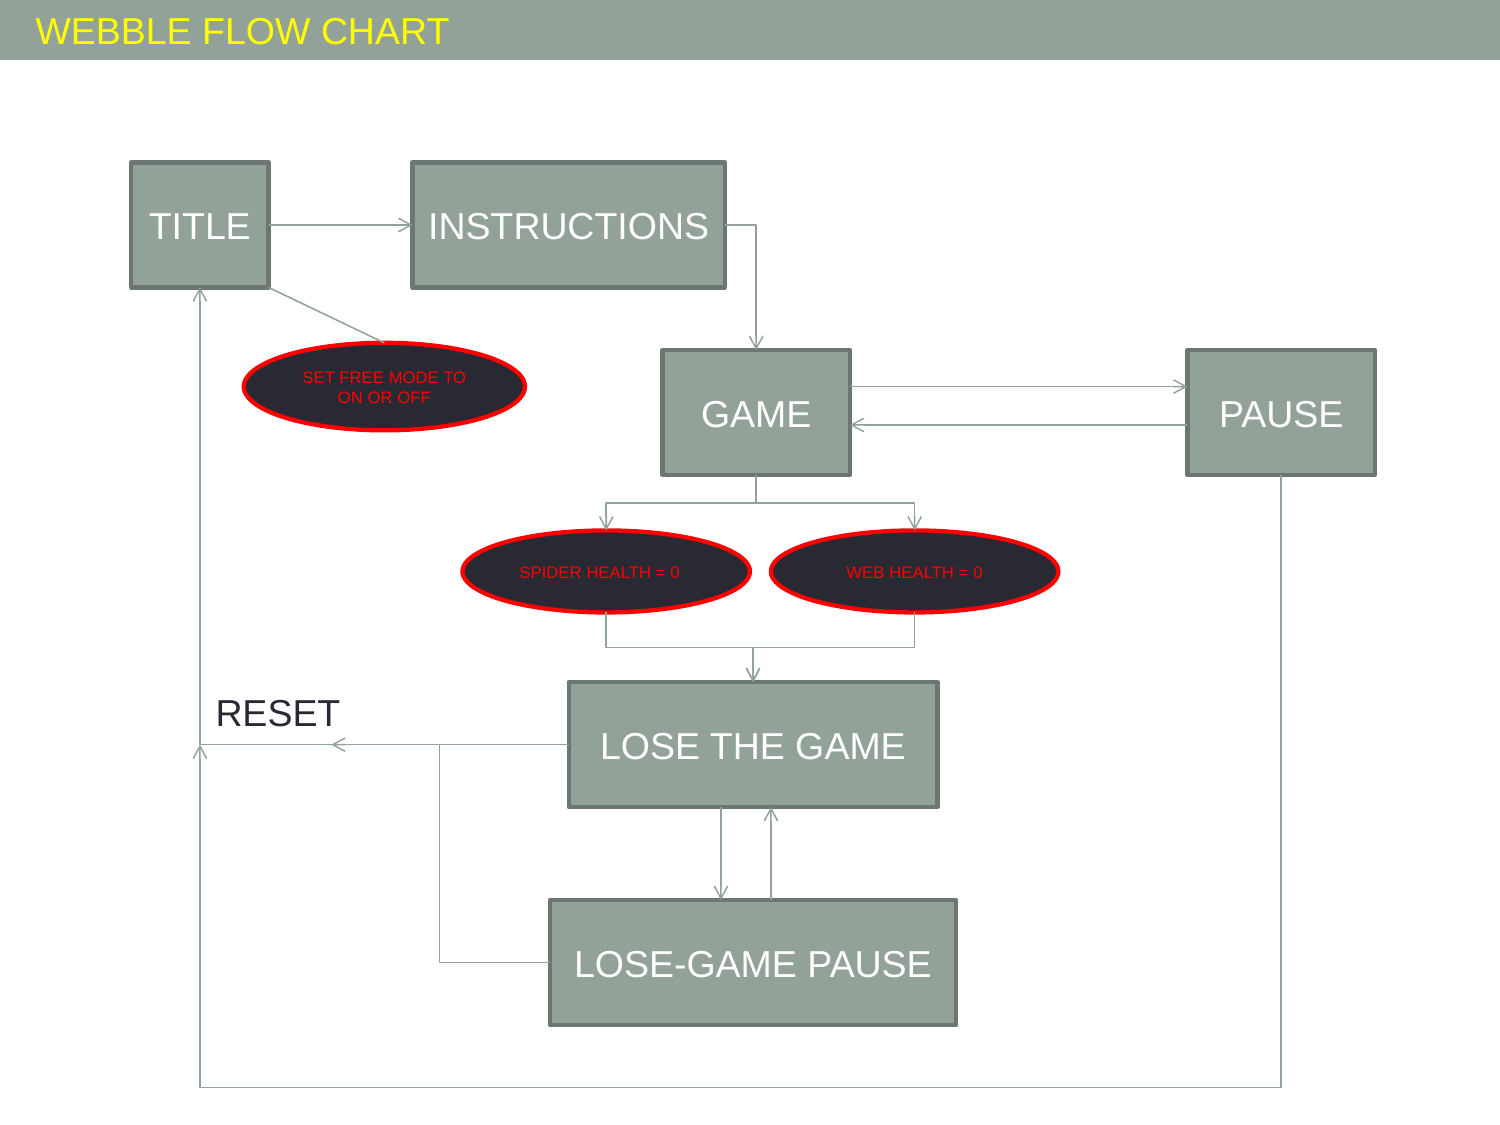

WEBBLE FLOW CHART
TITLE
INSTRUCTIONS
SET FREE MODE TO ON OR OFF
GAME
PAUSE
SPIDER HEALTH = 0
WEB HEALTH = 0
RESET
LOSE THE GAME
LOSE-GAME PAUSE